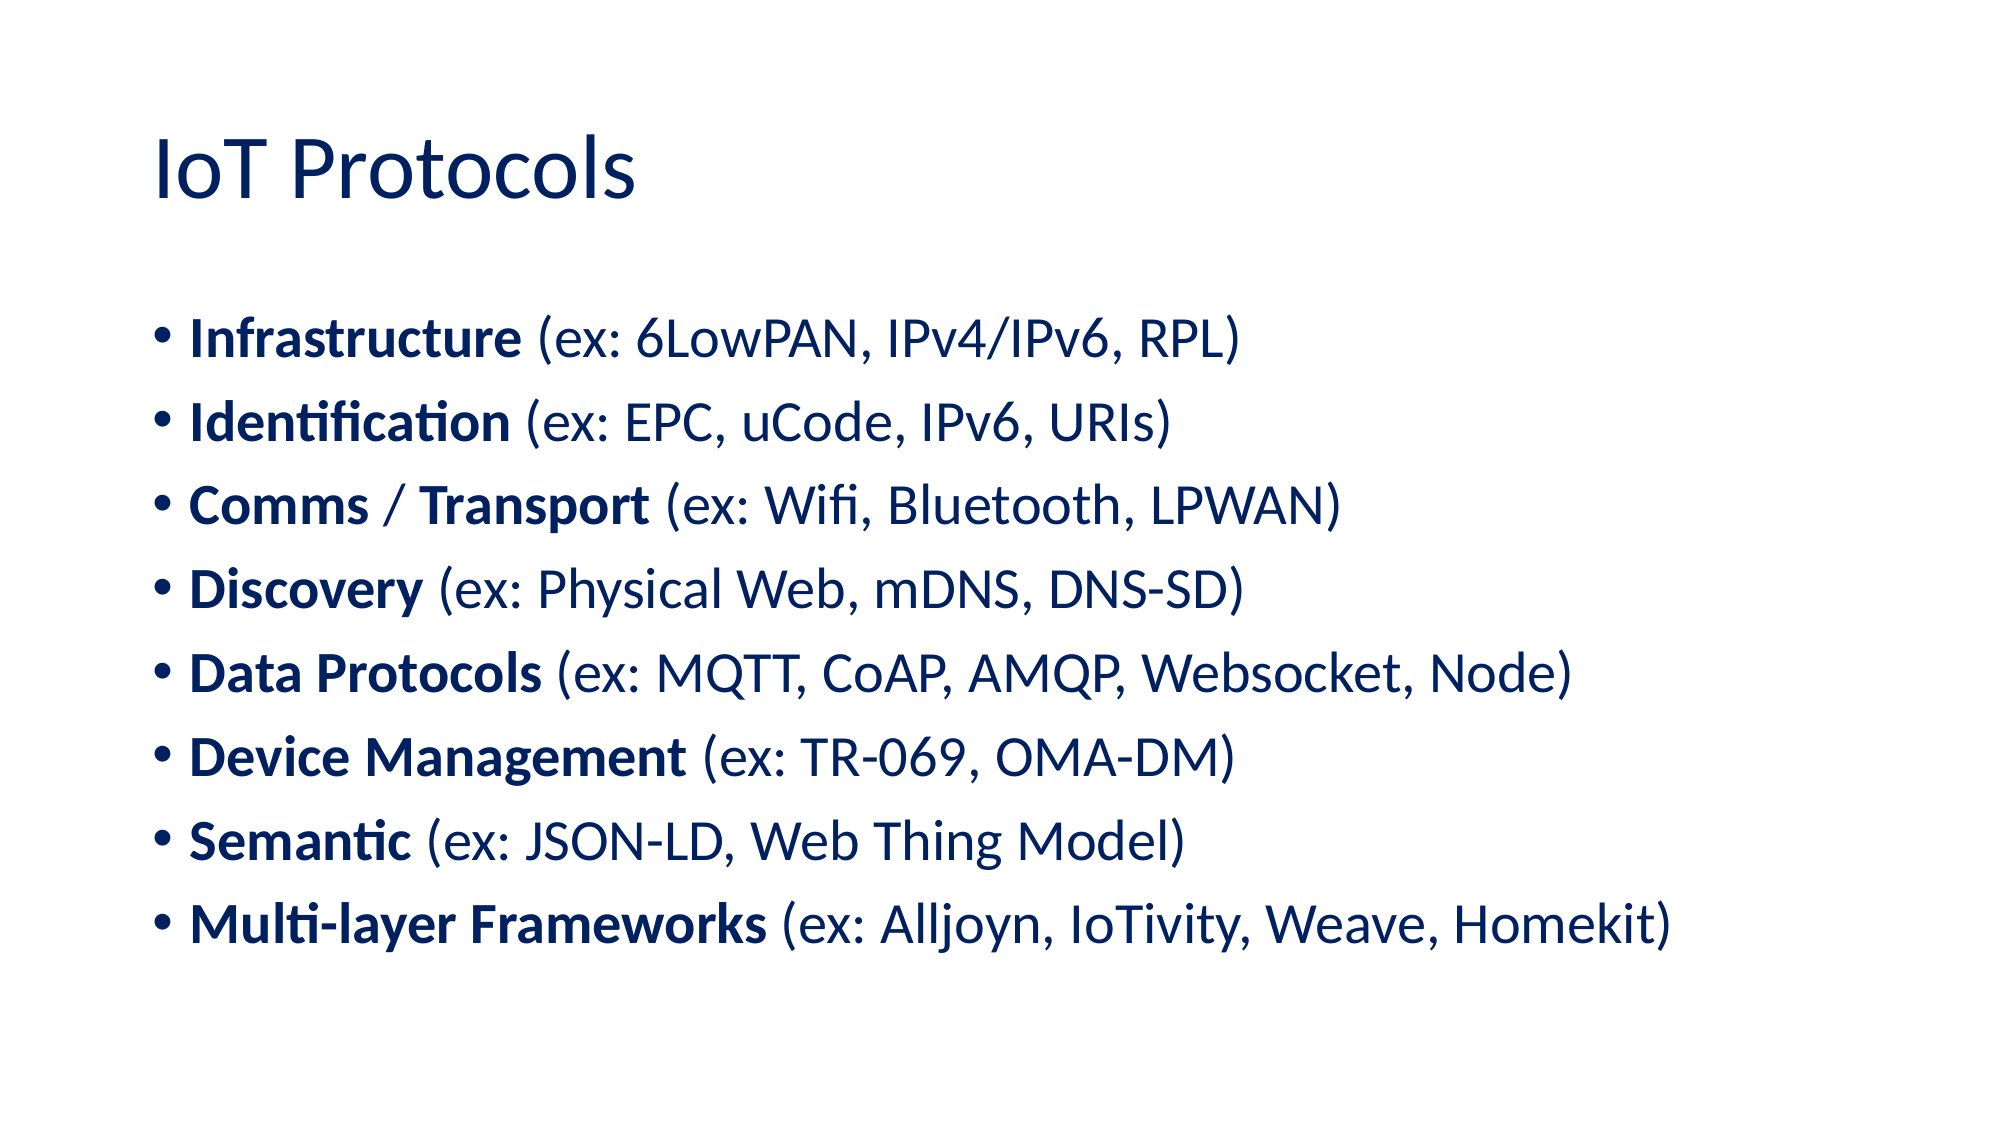

# IoT Protocols
Infrastructure (ex: 6LowPAN, IPv4/IPv6, RPL)
Identification (ex: EPC, uCode, IPv6, URIs)
Comms / Transport (ex: Wifi, Bluetooth, LPWAN)
Discovery (ex: Physical Web, mDNS, DNS-SD)
Data Protocols (ex: MQTT, CoAP, AMQP, Websocket, Node)
Device Management (ex: TR-069, OMA-DM)
Semantic (ex: JSON-LD, Web Thing Model)
Multi-layer Frameworks (ex: Alljoyn, IoTivity, Weave, Homekit)